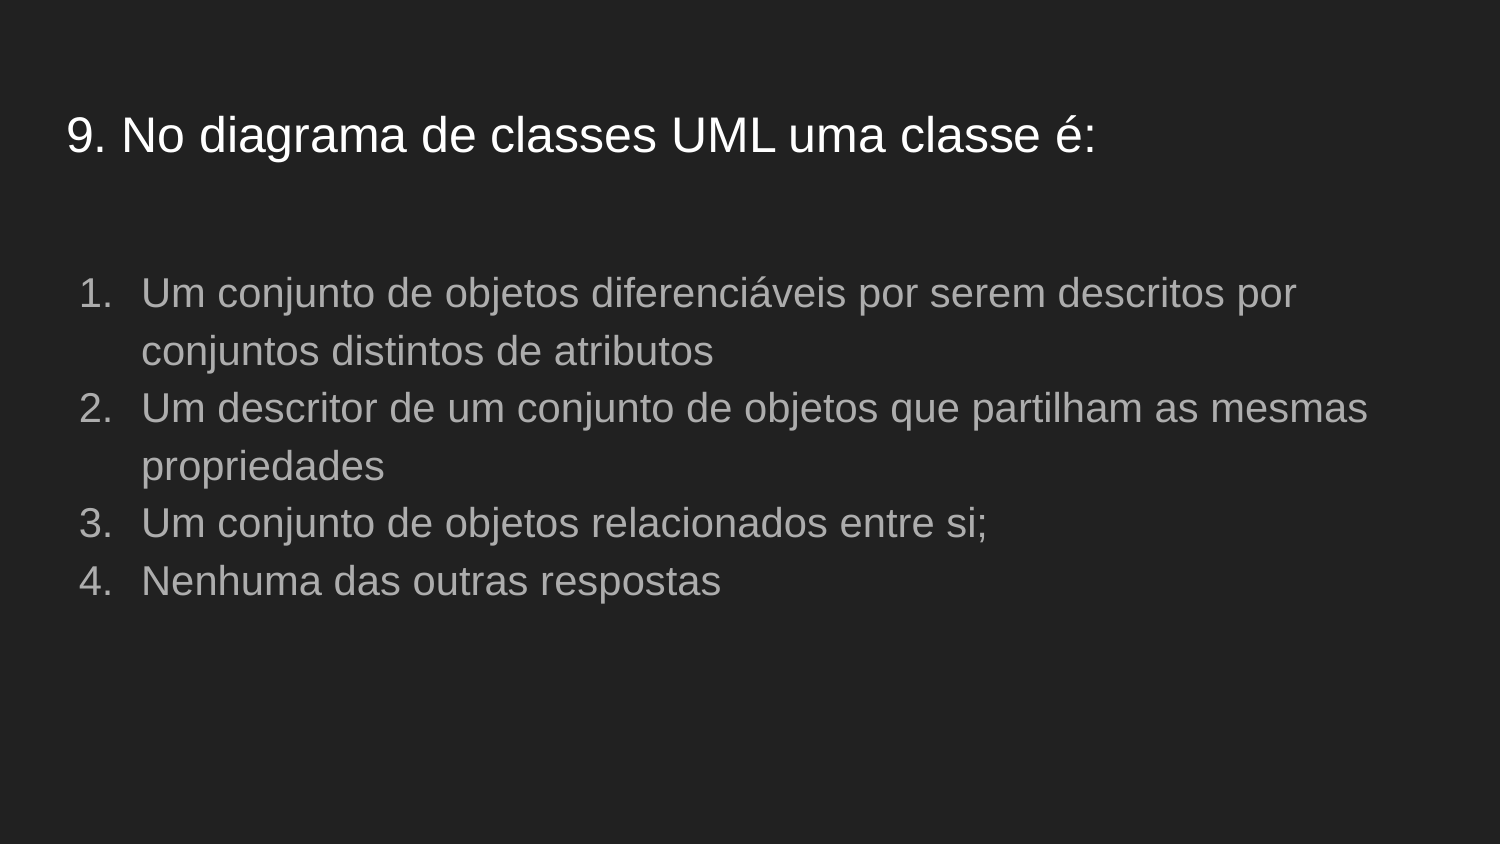

# 9. No diagrama de classes UML uma classe é:

Um conjunto de objetos diferenciáveis por serem descritos por conjuntos distintos de atributos
Um descritor de um conjunto de objetos que partilham as mesmas propriedades
Um conjunto de objetos relacionados entre si;
Nenhuma das outras respostas